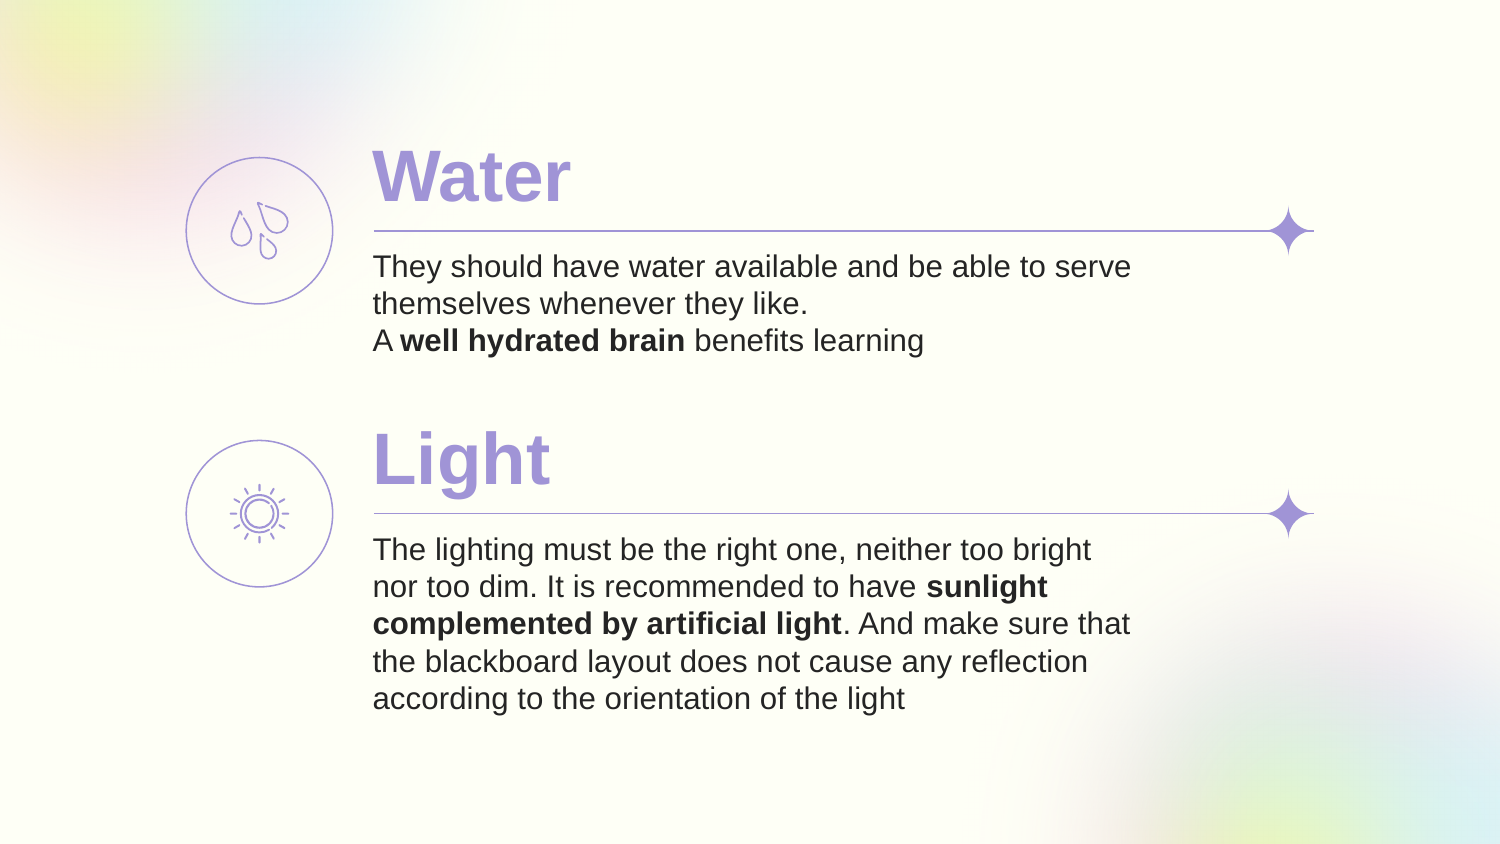

Water

They should have water available and be able to serve themselves whenever they like.
A well hydrated brain benefits learning
Light

The lighting must be the right one, neither too bright nor too dim. It is recommended to have sunlight complemented by artificial light. And make sure that the blackboard layout does not cause any reflection according to the orientation of the light